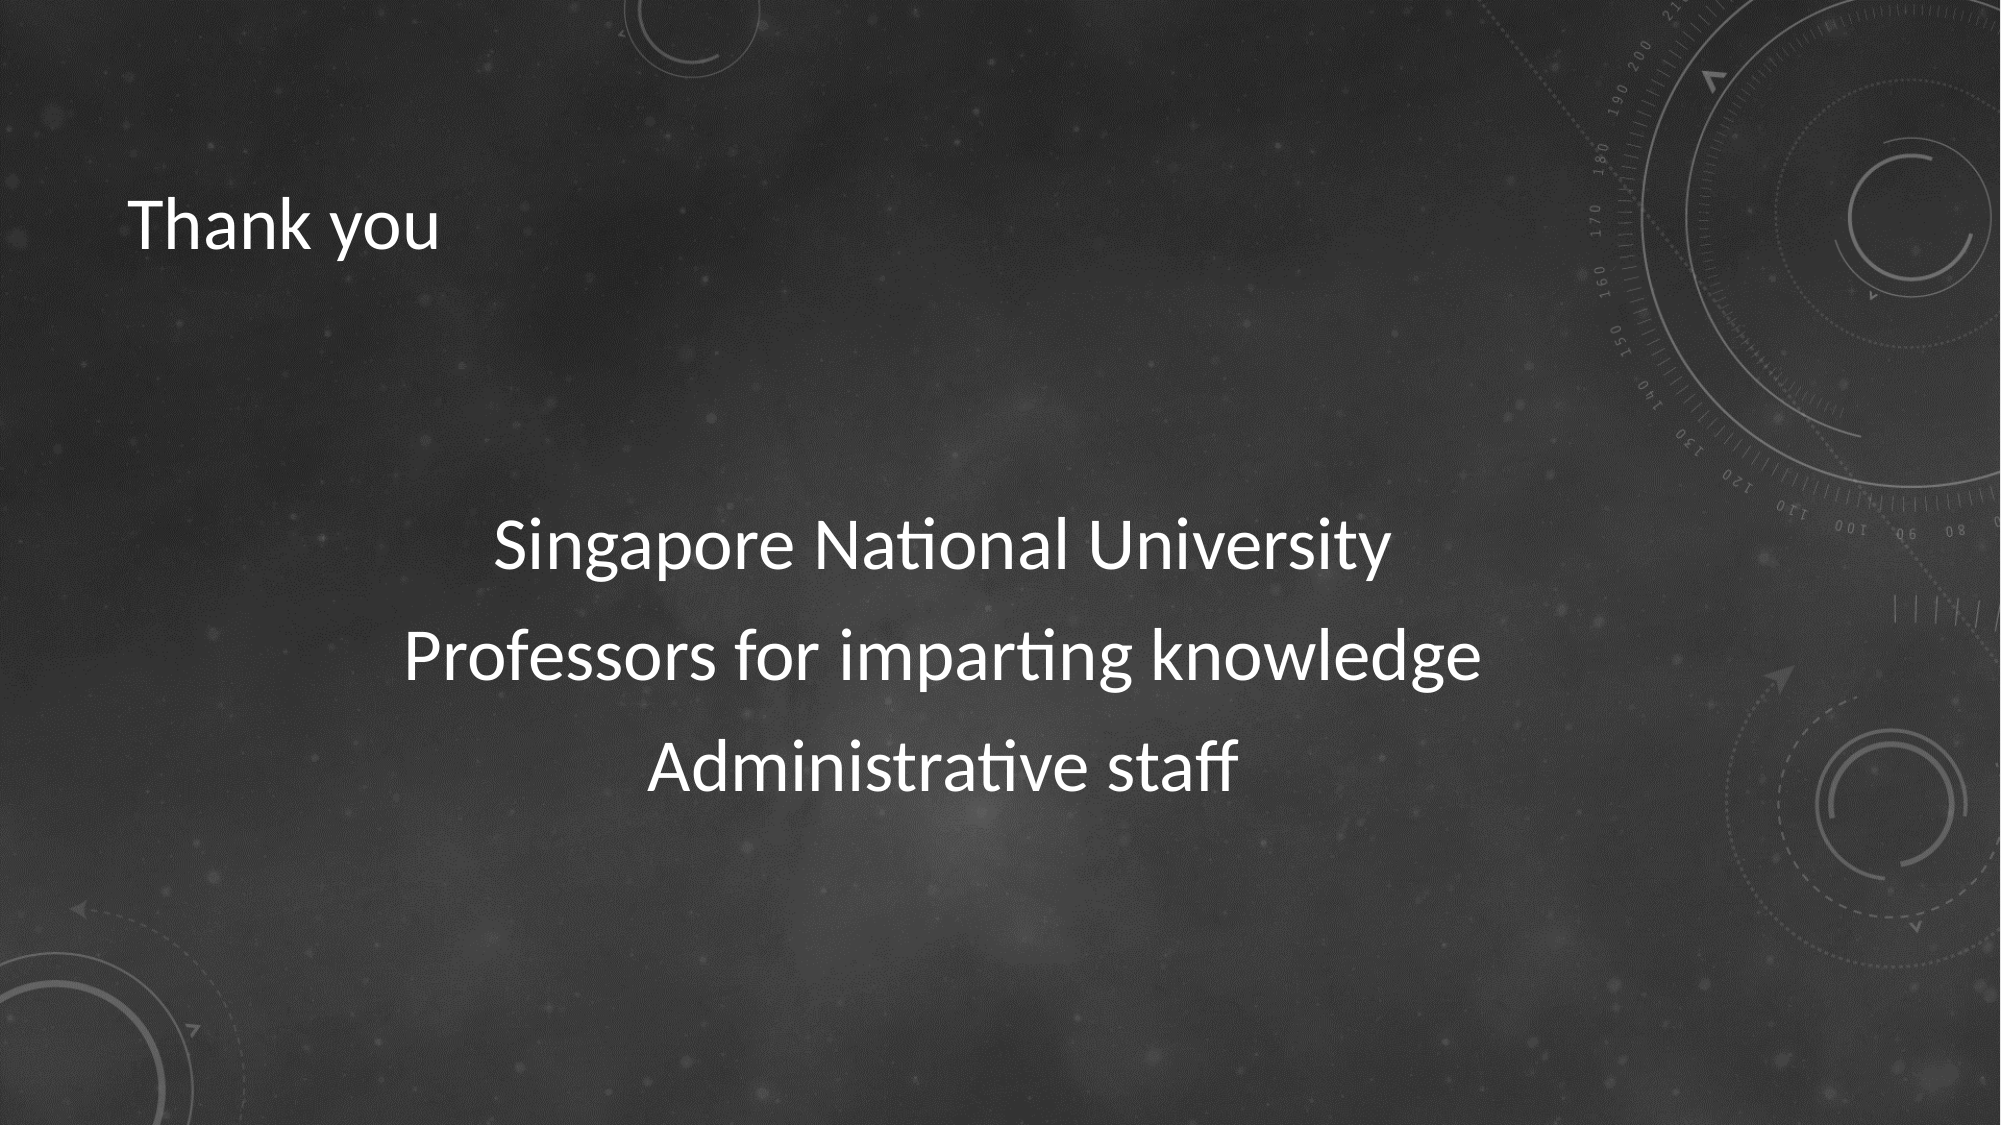

# Thank you
Singapore National University
Professors for imparting knowledge
Administrative staff